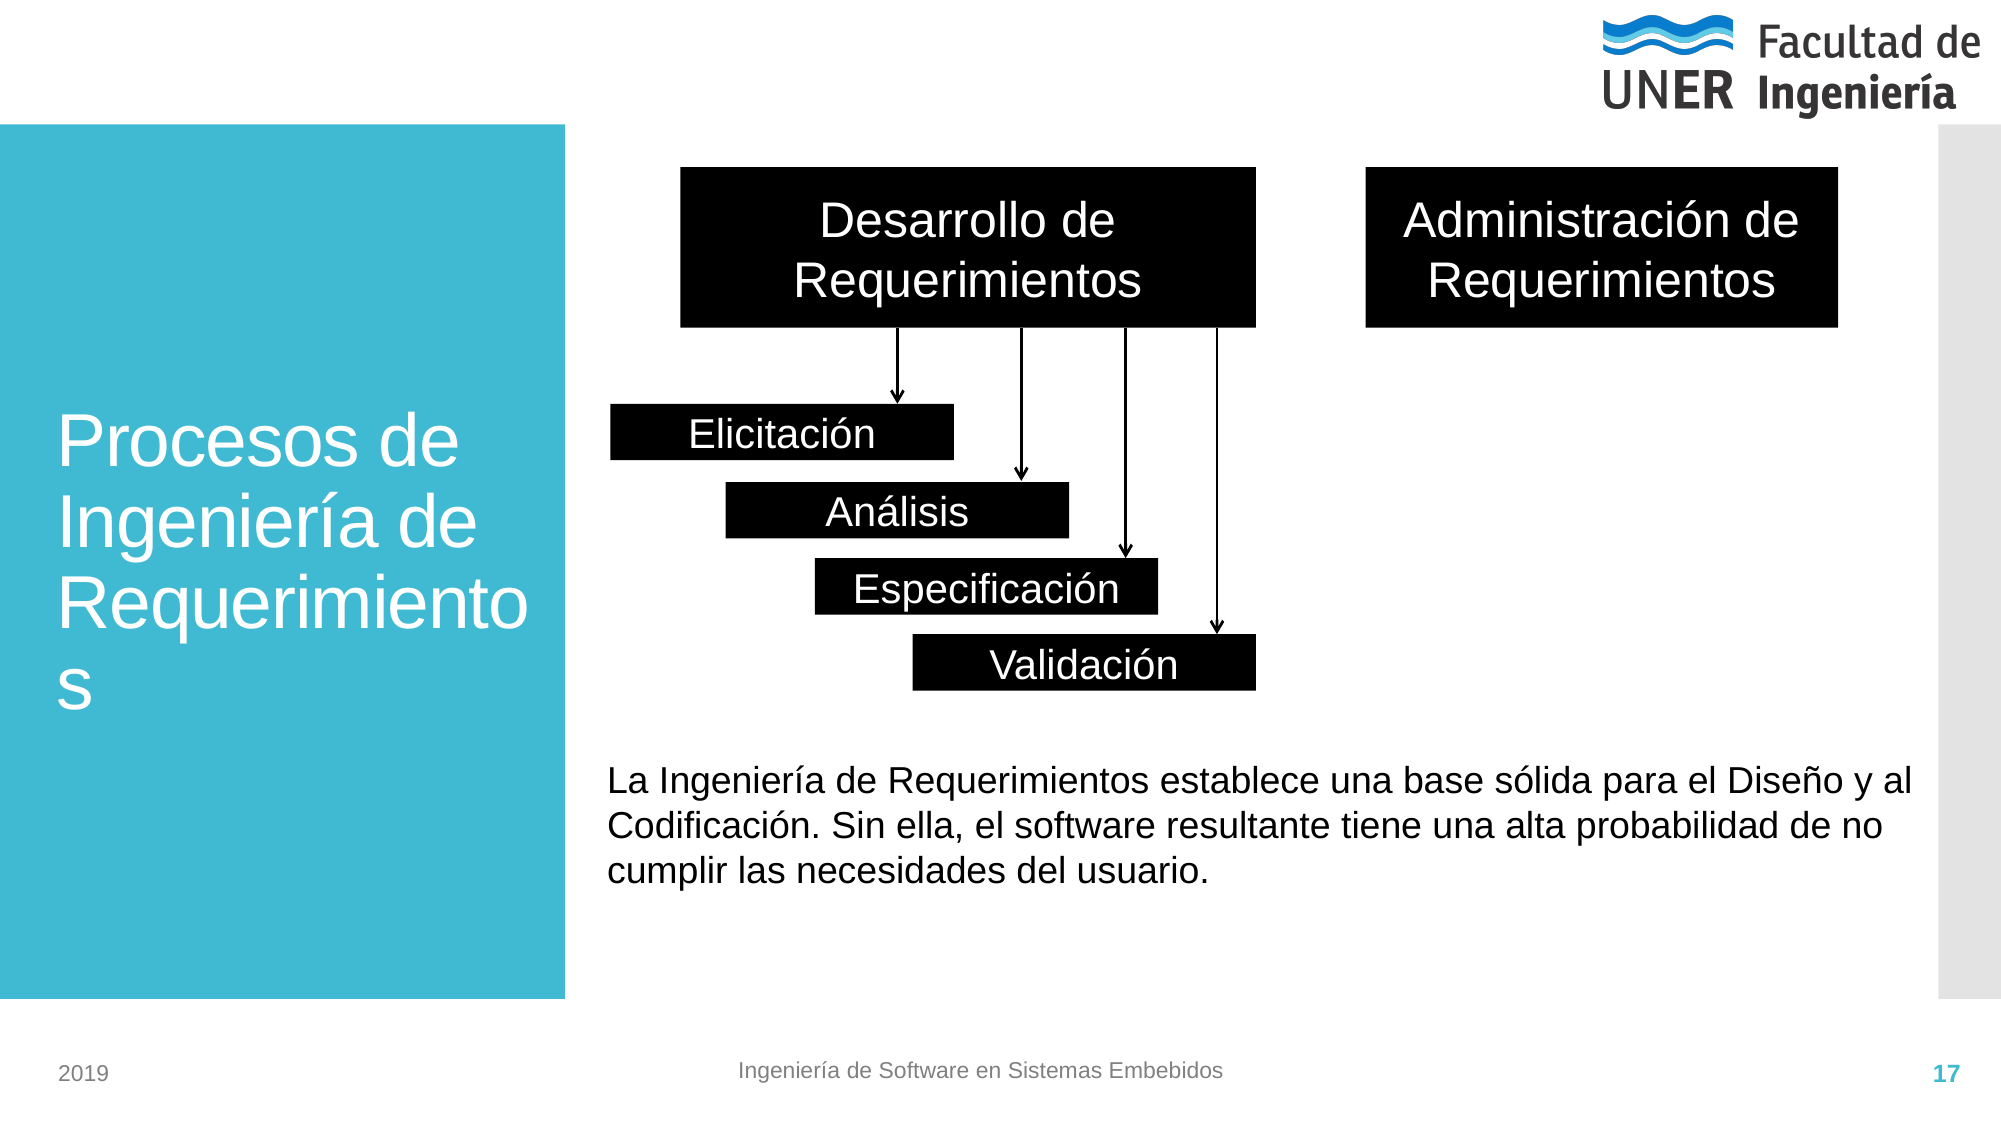

Administración de Requerimientos
Desarrollo de Requerimientos
# Procesos de Ingeniería de Requerimientos
Elicitación
Análisis
Especificación
Validación
La Ingeniería de Requerimientos establece una base sólida para el Diseño y al Codificación. Sin ella, el software resultante tiene una alta probabilidad de no cumplir las necesidades del usuario.
Ingeniería de Software en Sistemas Embebidos
17
2019